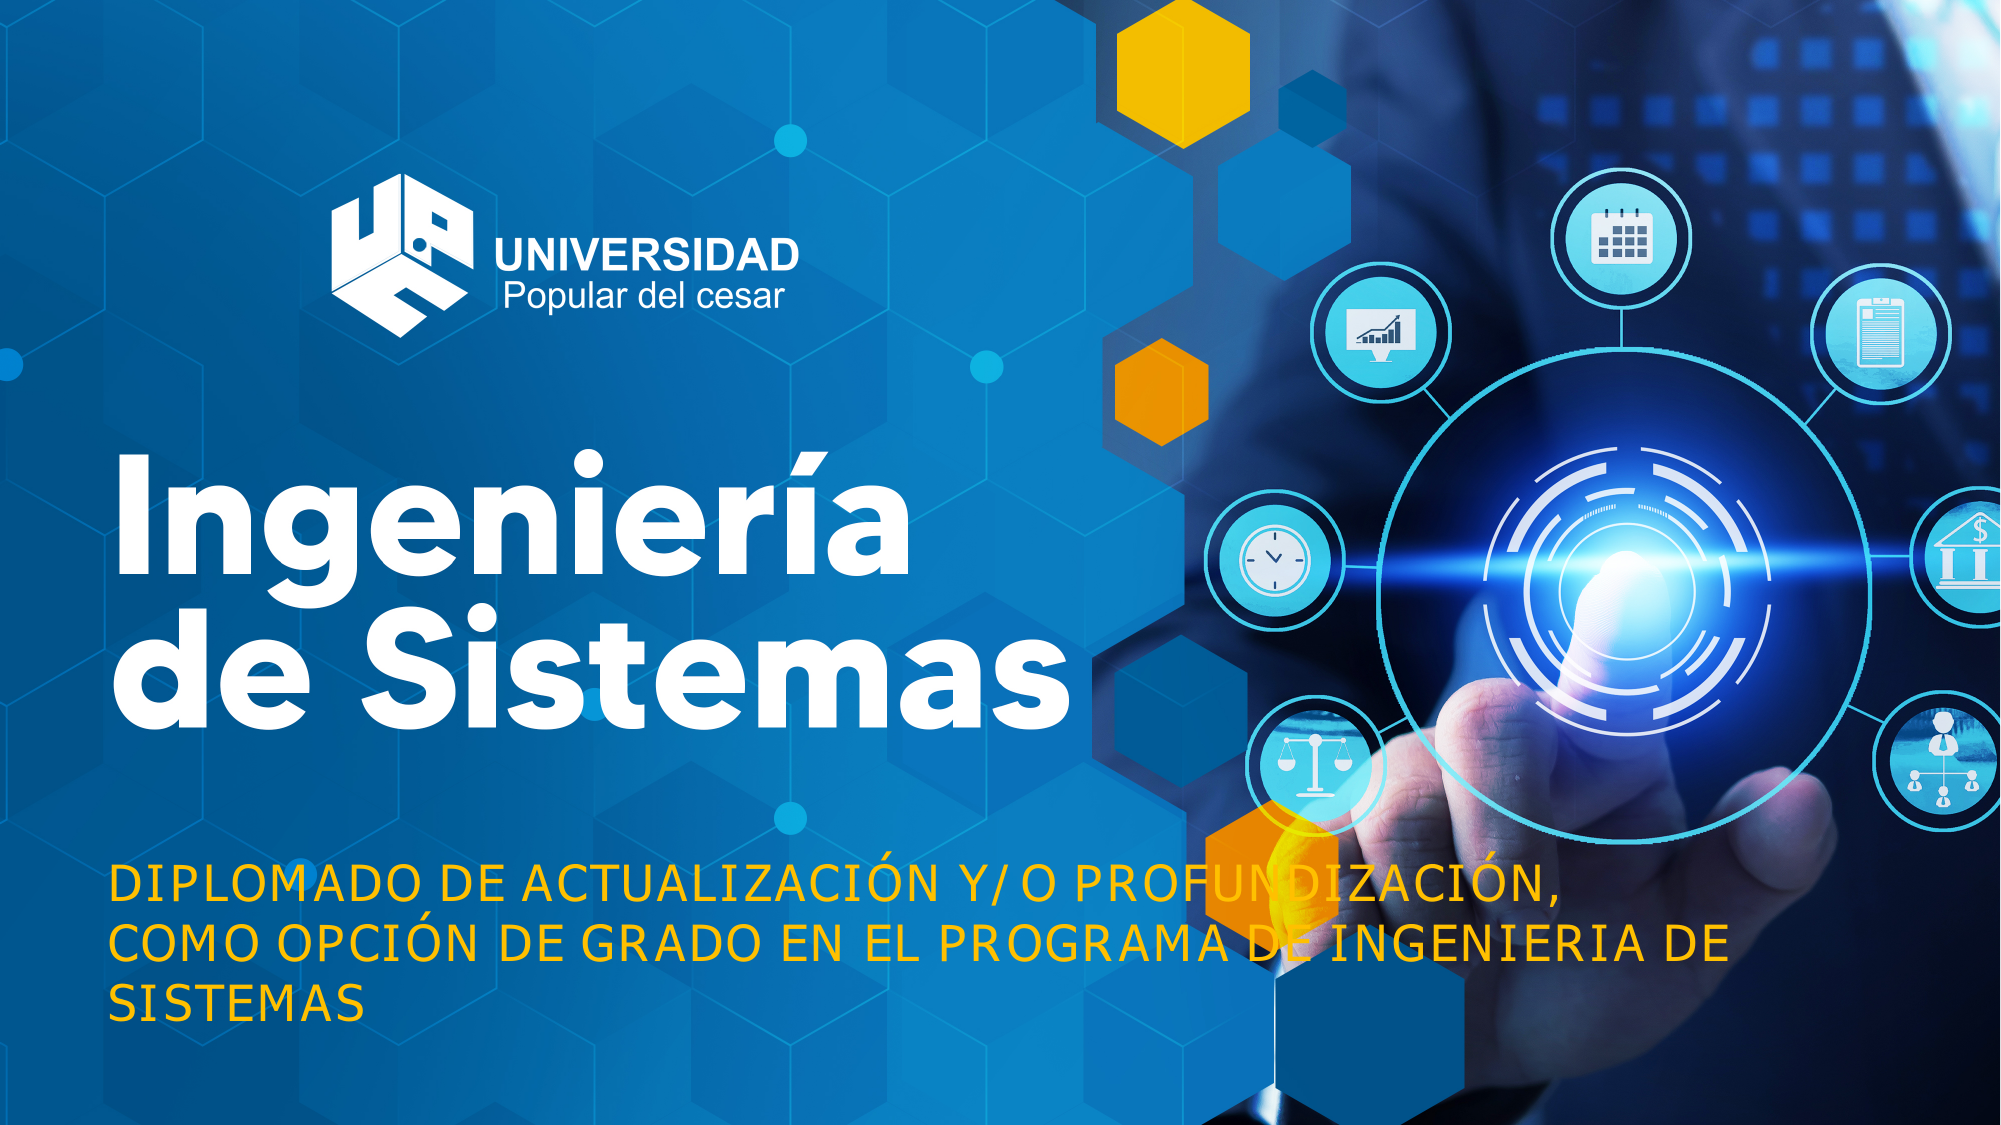

DIPLOMADO DE ACTUALIZACIÓN Y/O PROFUNDIZACIÓN,
COMO OPCIÓN DE GRADO EN EL PROGRAMA DE INGENIERIA DE SISTEMAS